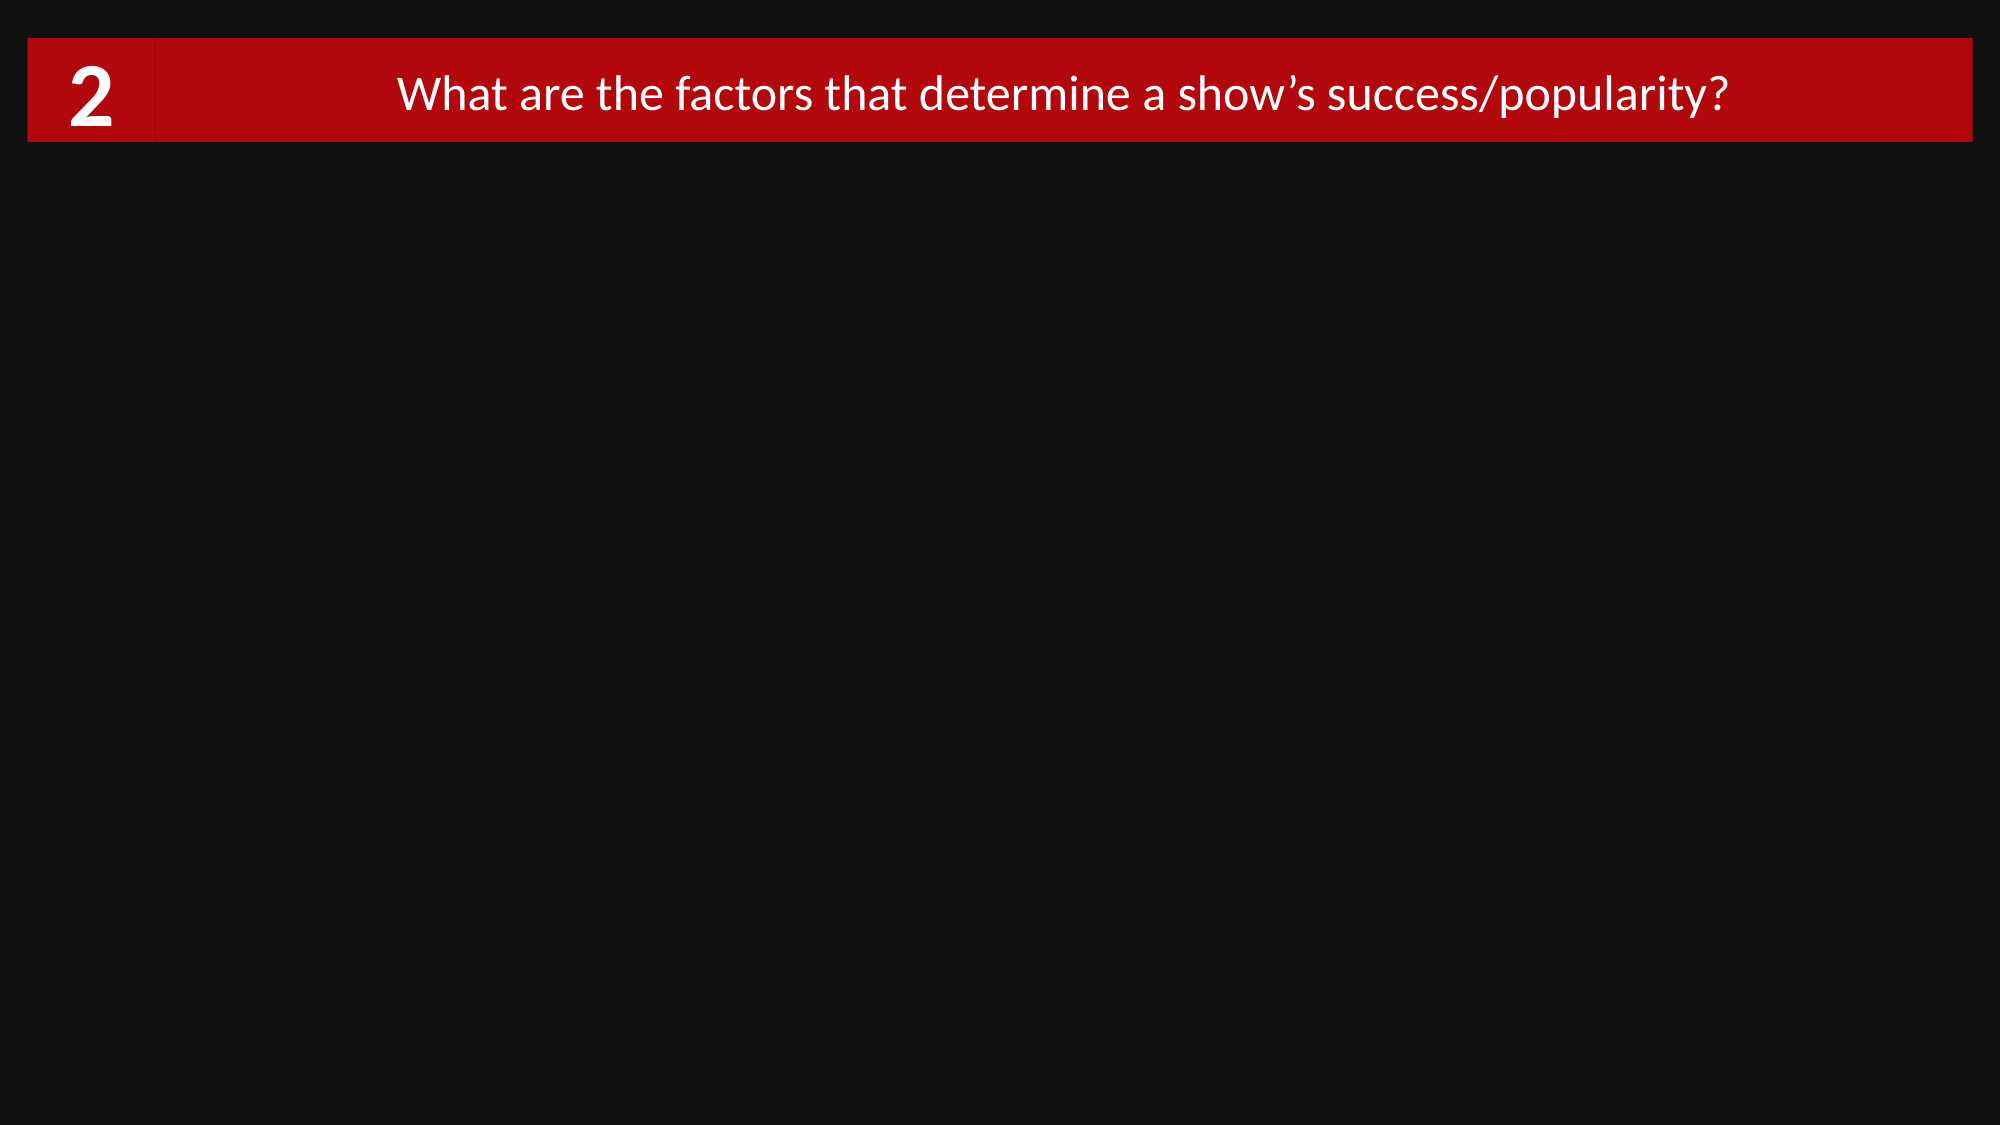

2
What are the factors that determine a show’s success/popularity?